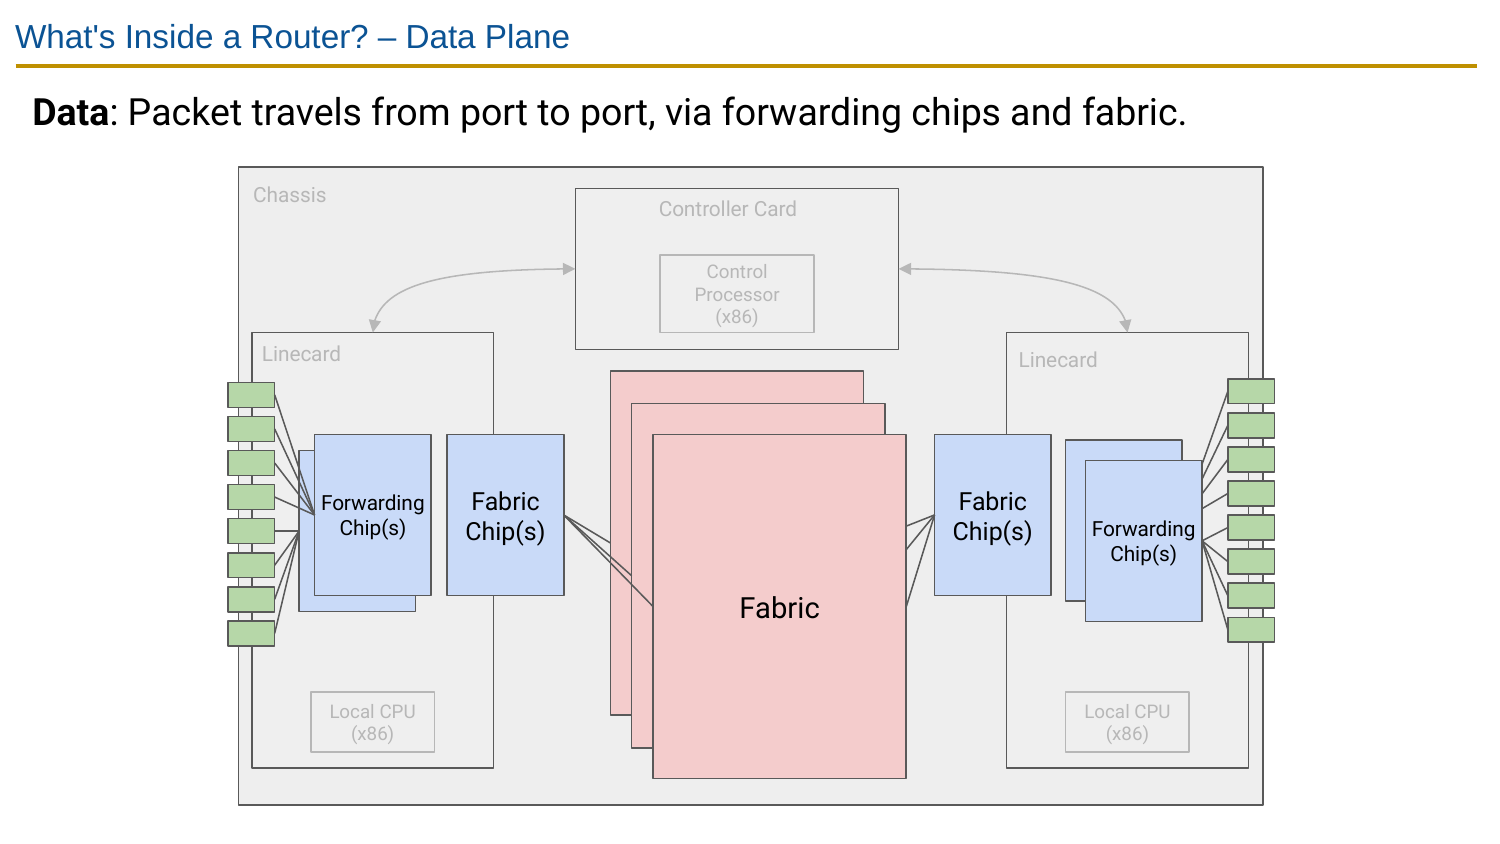

# What's Inside a Router? – Data Plane
Data: Packet travels from port to port, via forwarding chips and fabric.

Chassis
Controller Card

Control Processor (x86)
Linecard

Linecard
Fabric

Fabric

Forwarding Chip(s)
Fabric Chip(s)
Fabric
Fabric Chip(s)

Forwarding Chip(s)

Local CPU (x86)
Local CPU (x86)